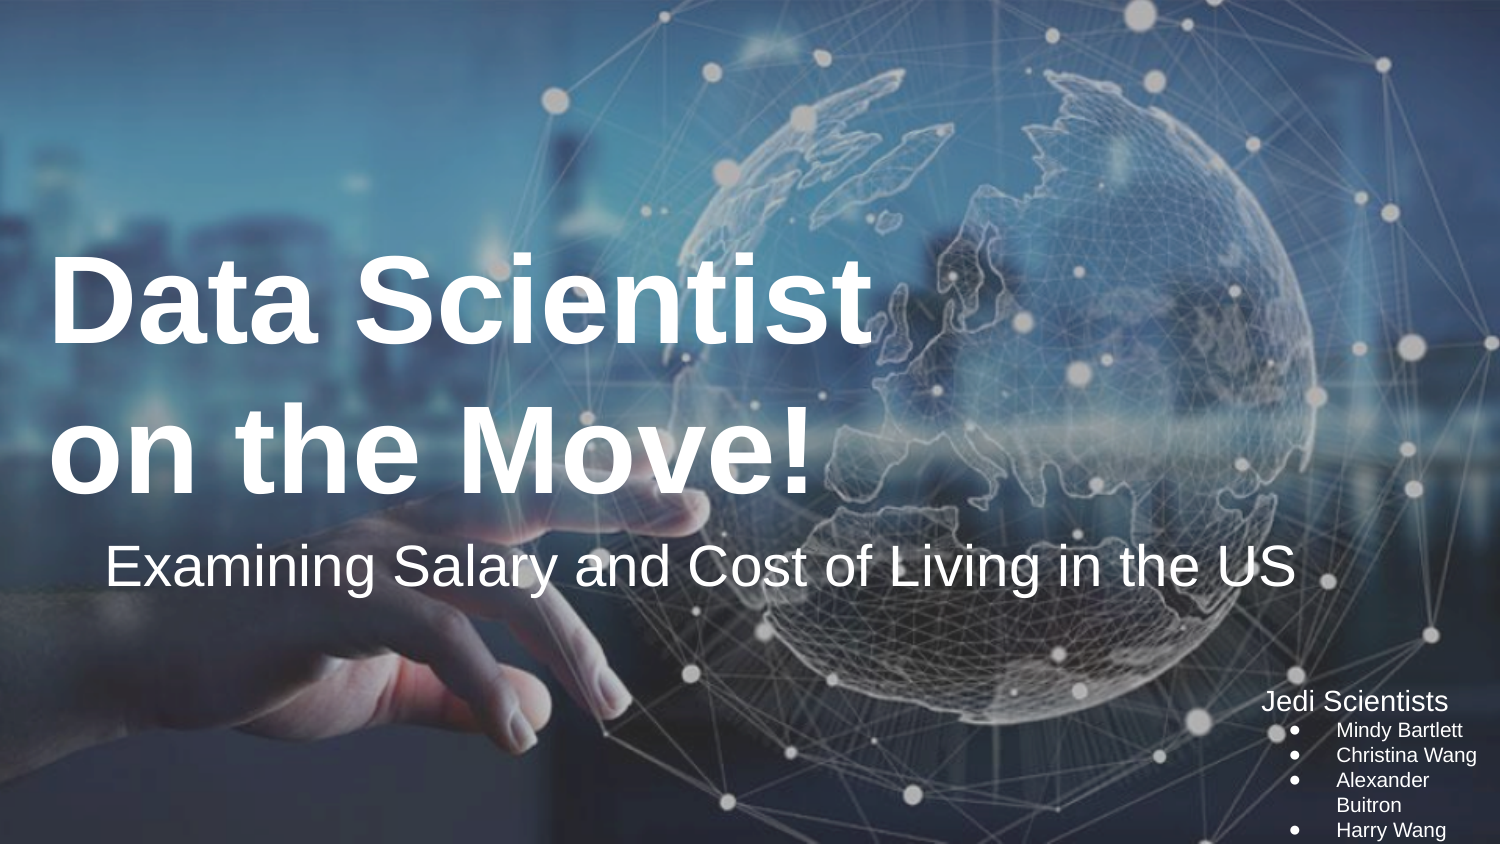

# Data Scientist on the Move!
Examining Salary and Cost of Living in the US
Jedi Scientists
Mindy Bartlett
Christina Wang
Alexander Buitron
Harry Wang